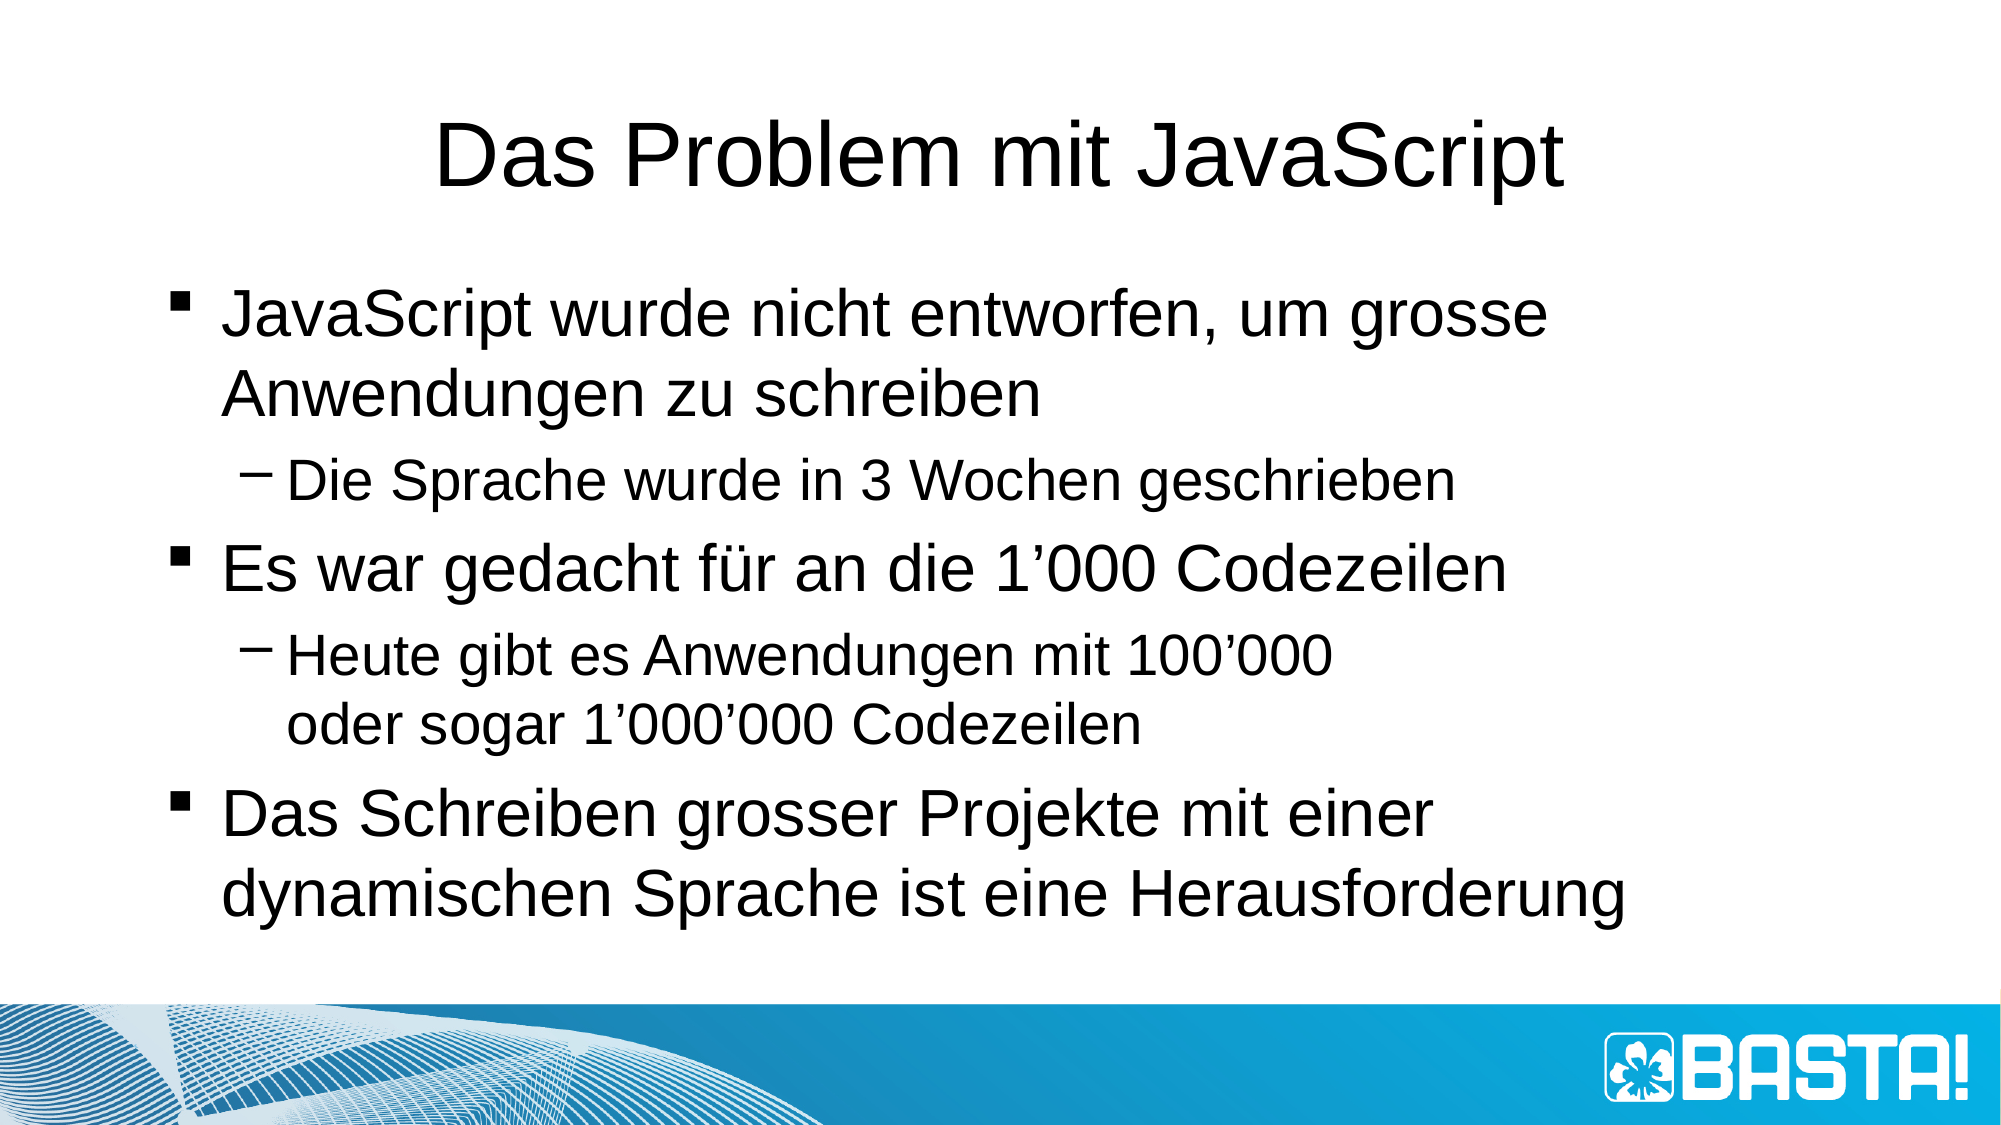

# Das Problem mit JavaScript
JavaScript wurde nicht entworfen, um grosse Anwendungen zu schreiben
Die Sprache wurde in 3 Wochen geschrieben
Es war gedacht für an die 1’000 Codezeilen
Heute gibt es Anwendungen mit 100’000
oder sogar 1’000’000 Codezeilen
Das Schreiben grosser Projekte mit einer dynamischen Sprache ist eine Herausforderung